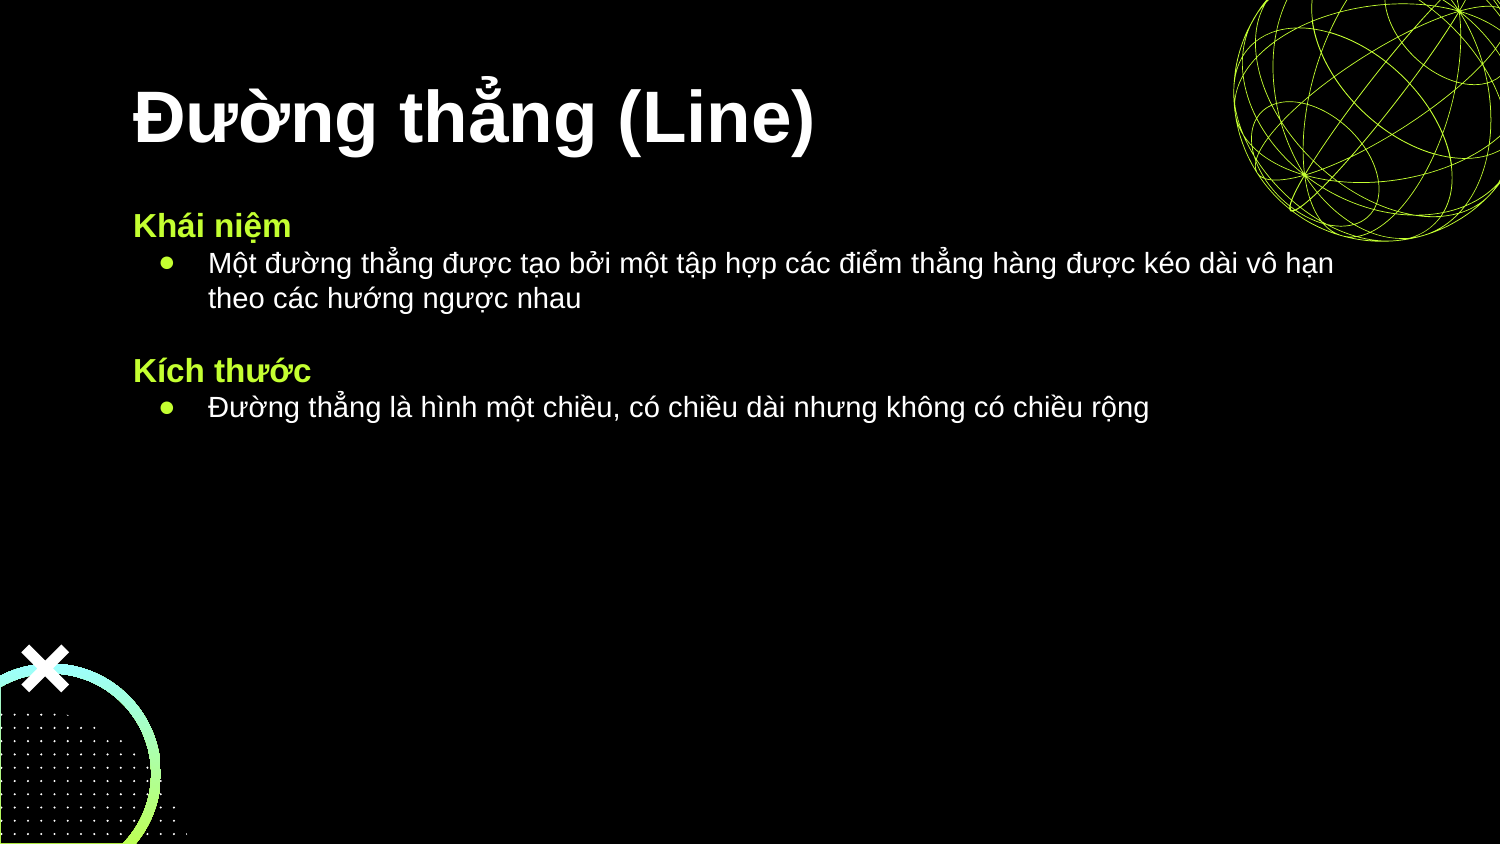

# Đường thẳng (Line)
Khái niệm
Một đường thẳng được tạo bởi một tập hợp các điểm thẳng hàng được kéo dài vô hạn theo các hướng ngược nhau

Kích thước
Đường thẳng là hình một chiều, có chiều dài nhưng không có chiều rộng